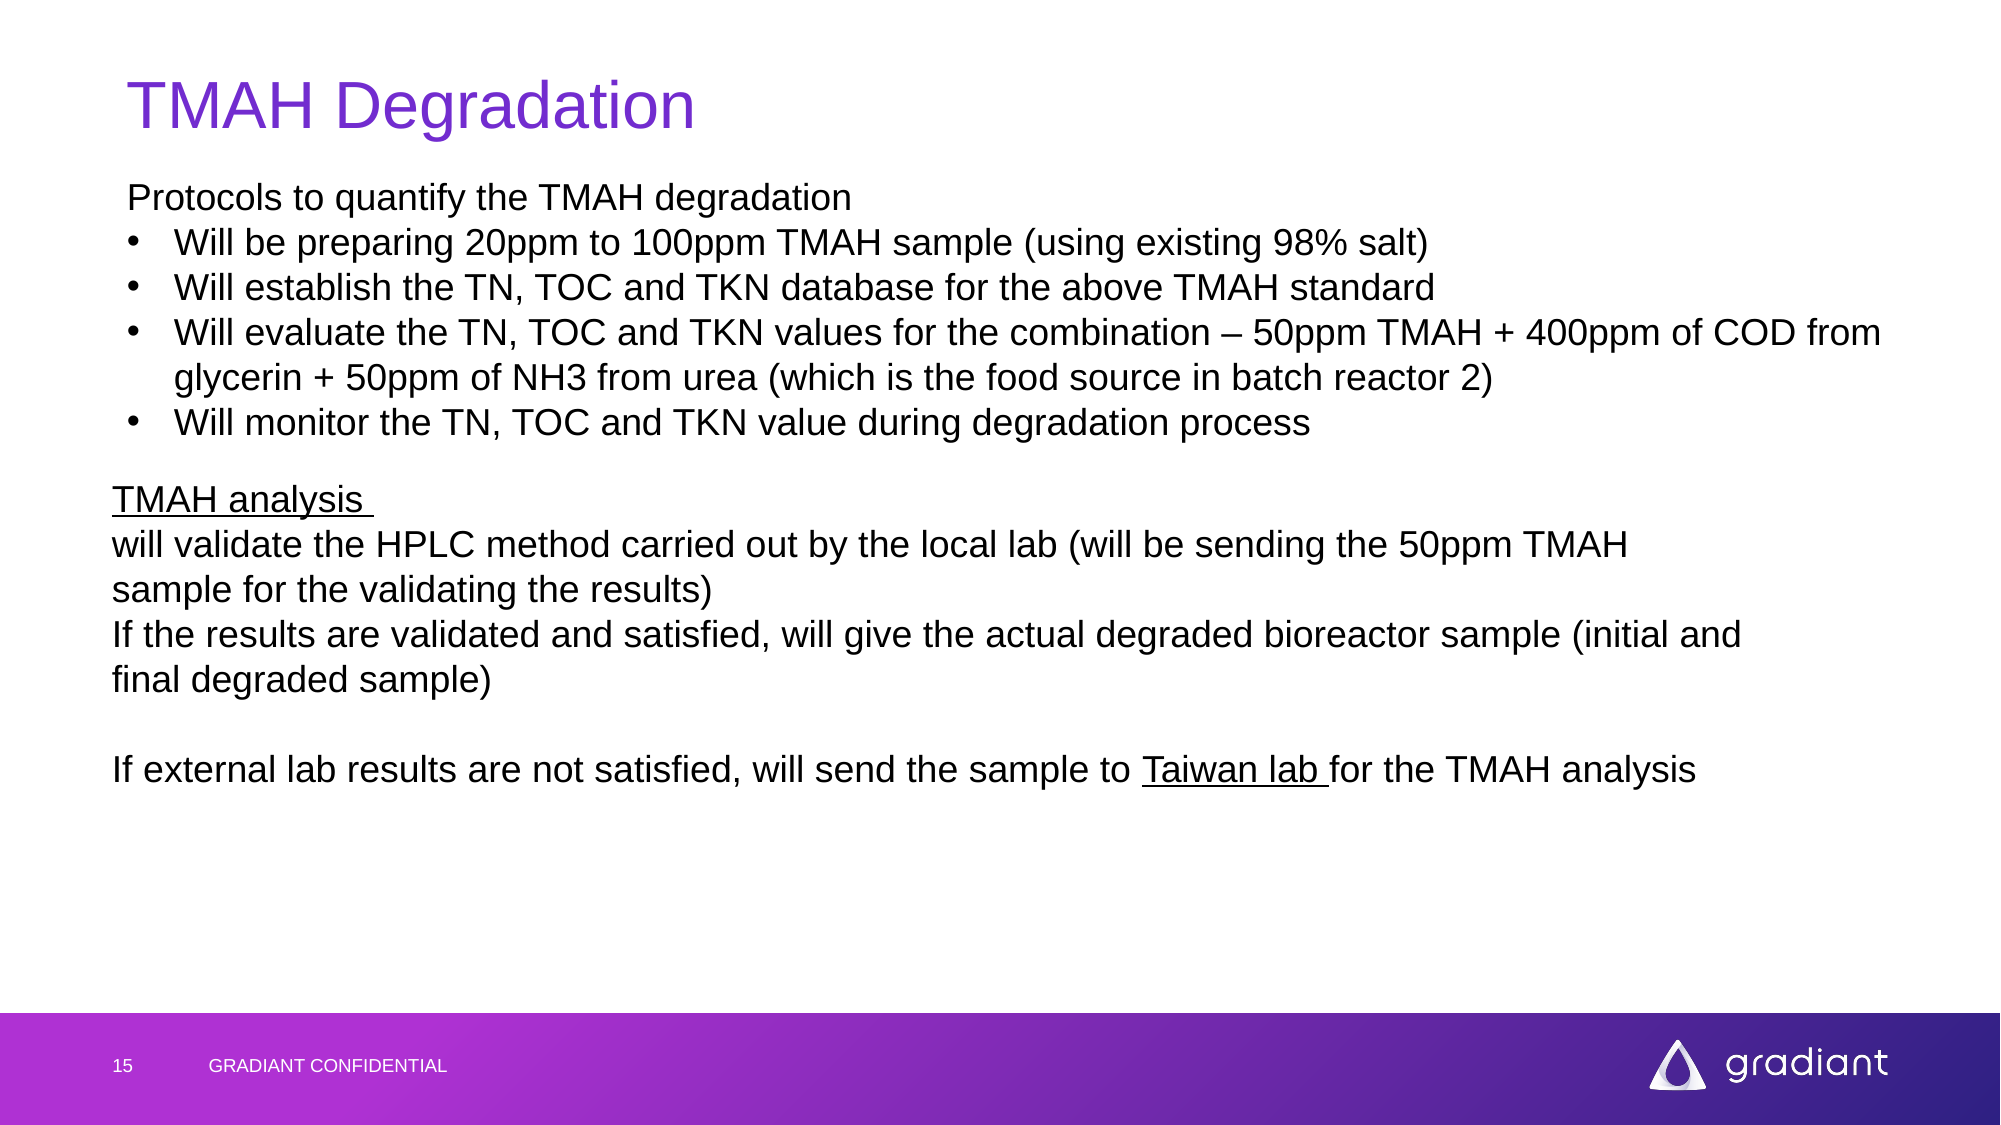

TMAH Degradation
Protocols to quantify the TMAH degradation
Will be preparing 20ppm to 100ppm TMAH sample (using existing 98% salt)
Will establish the TN, TOC and TKN database for the above TMAH standard
Will evaluate the TN, TOC and TKN values for the combination – 50ppm TMAH + 400ppm of COD from glycerin + 50ppm of NH3 from urea (which is the food source in batch reactor 2)
Will monitor the TN, TOC and TKN value during degradation process
TMAH analysis
will validate the HPLC method carried out by the local lab (will be sending the 50ppm TMAH sample for the validating the results)
If the results are validated and satisfied, will give the actual degraded bioreactor sample (initial and final degraded sample)

If external lab results are not satisfied, will send the sample to Taiwan lab for the TMAH analysis
15
GRADIANT CONFIDENTIAL